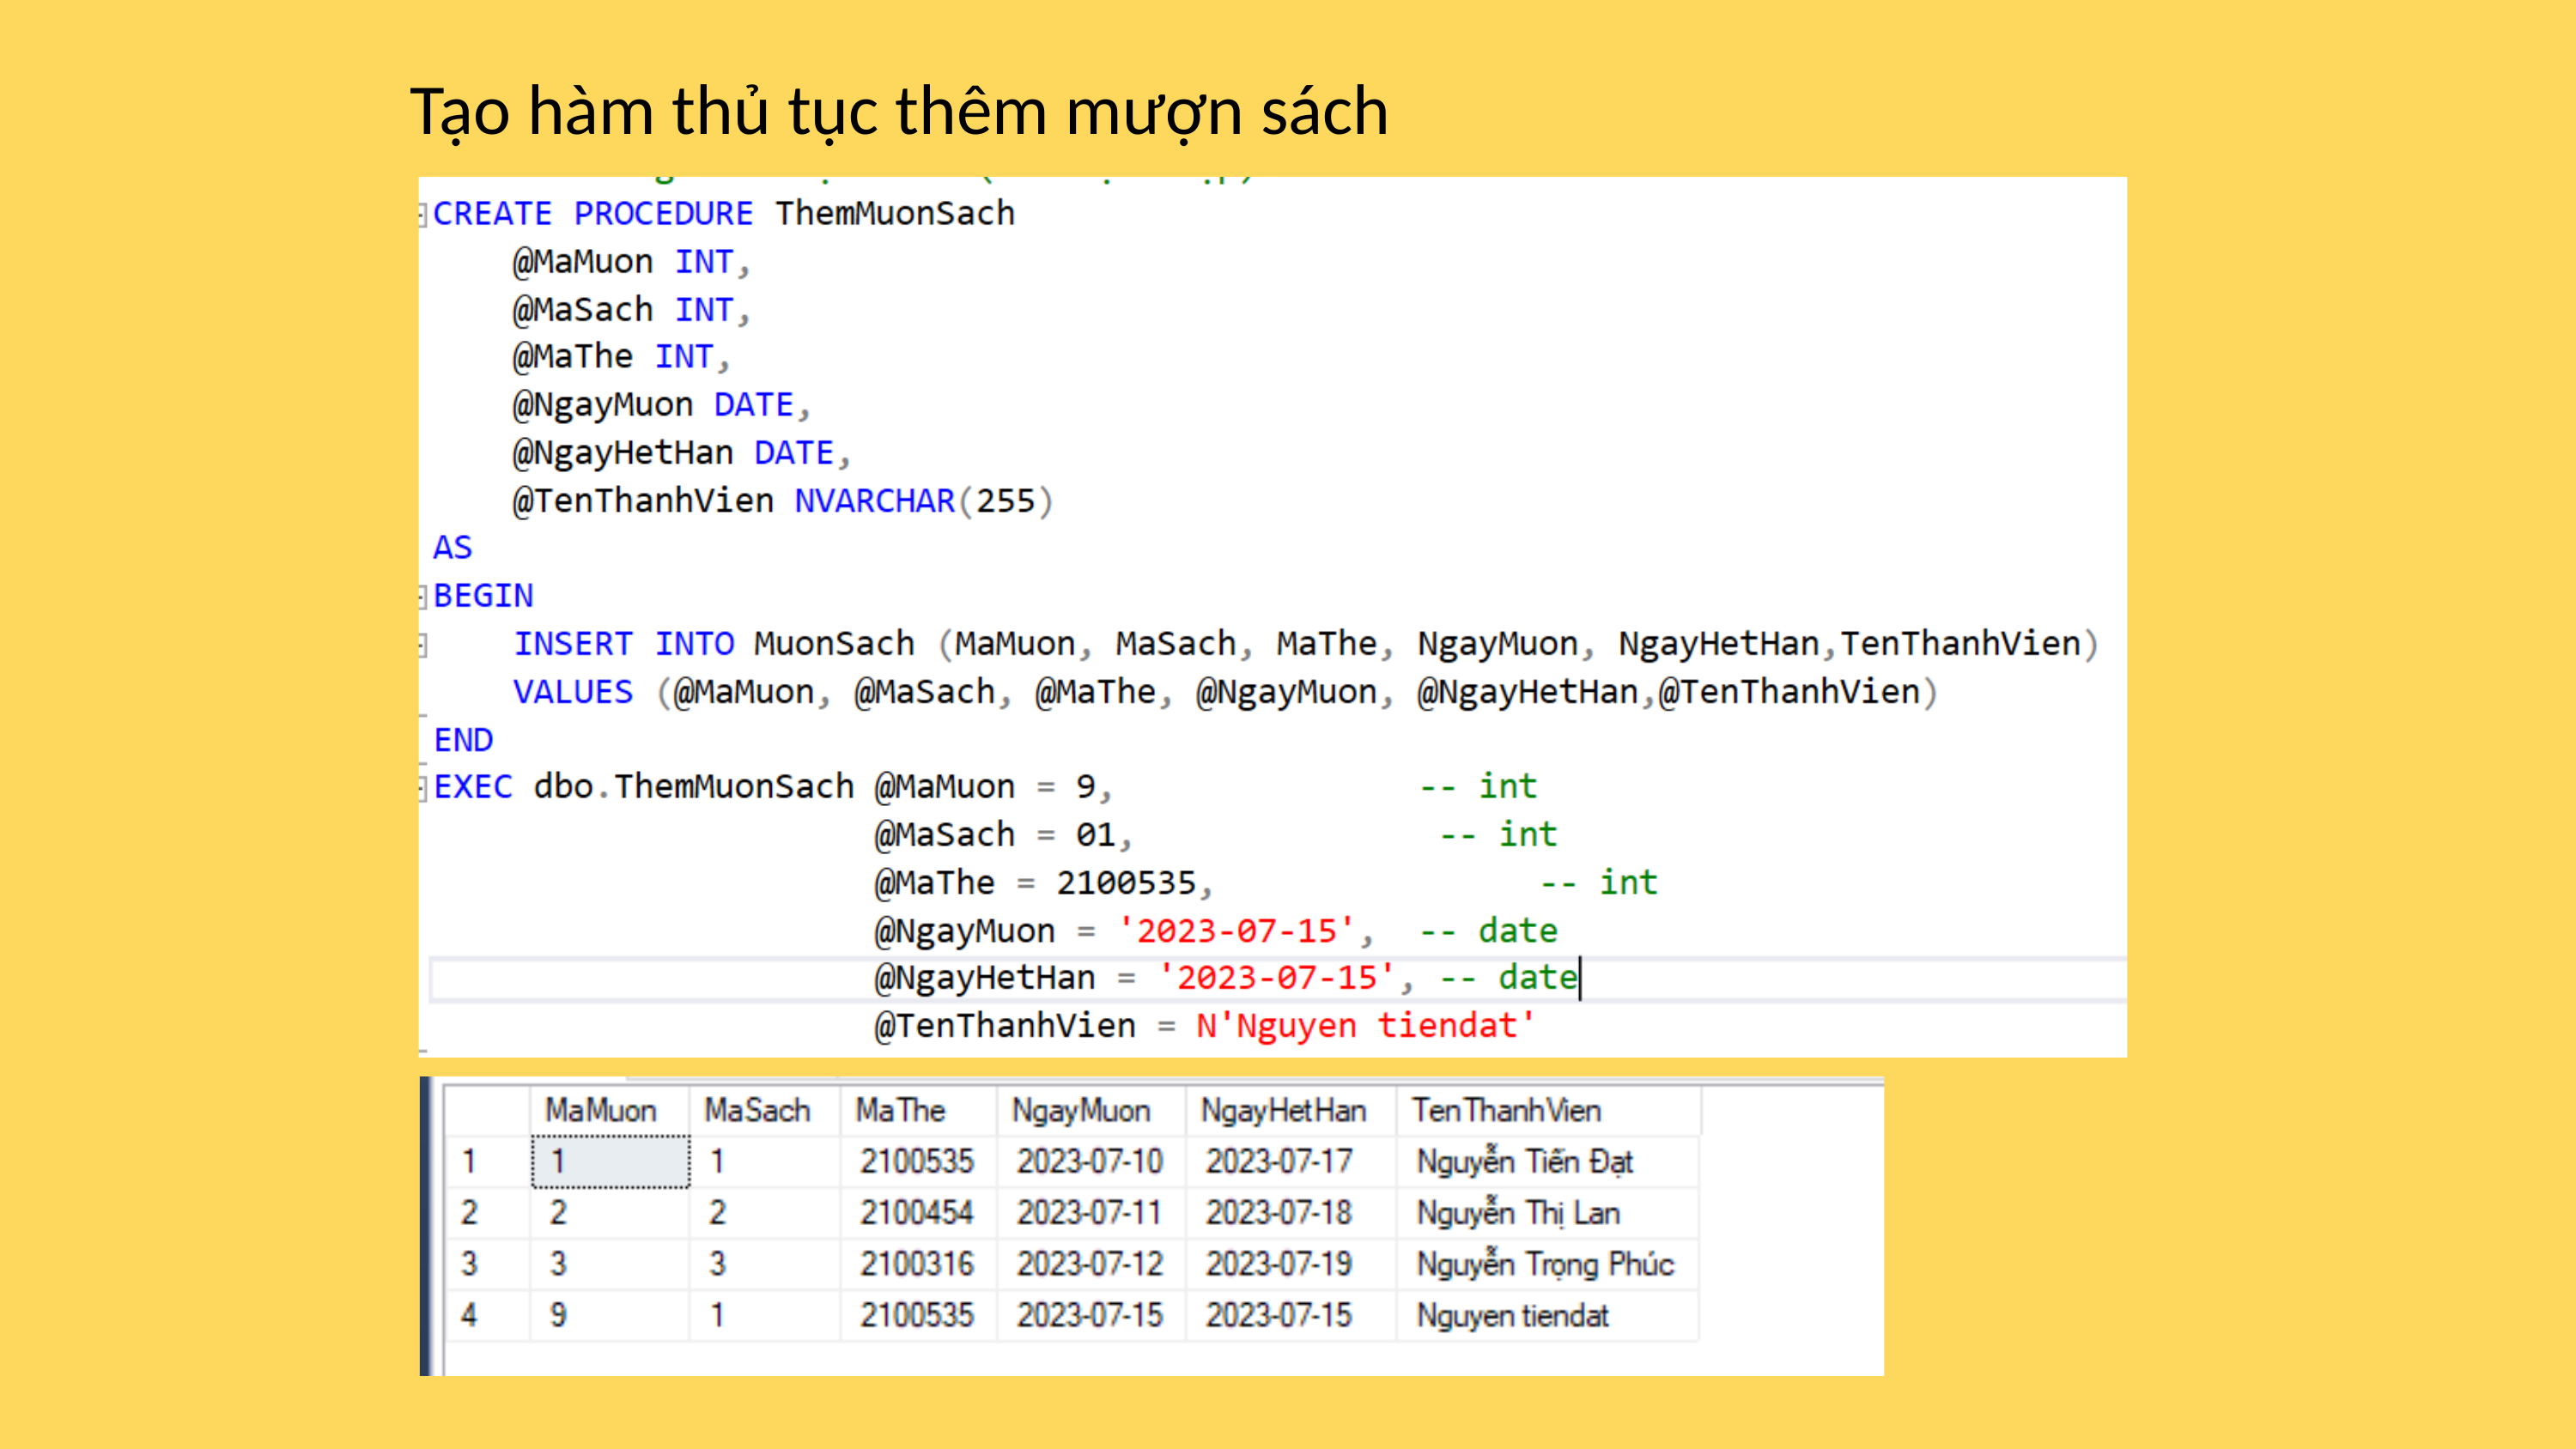

Tạo hàm thủ tục thêm mượn sách